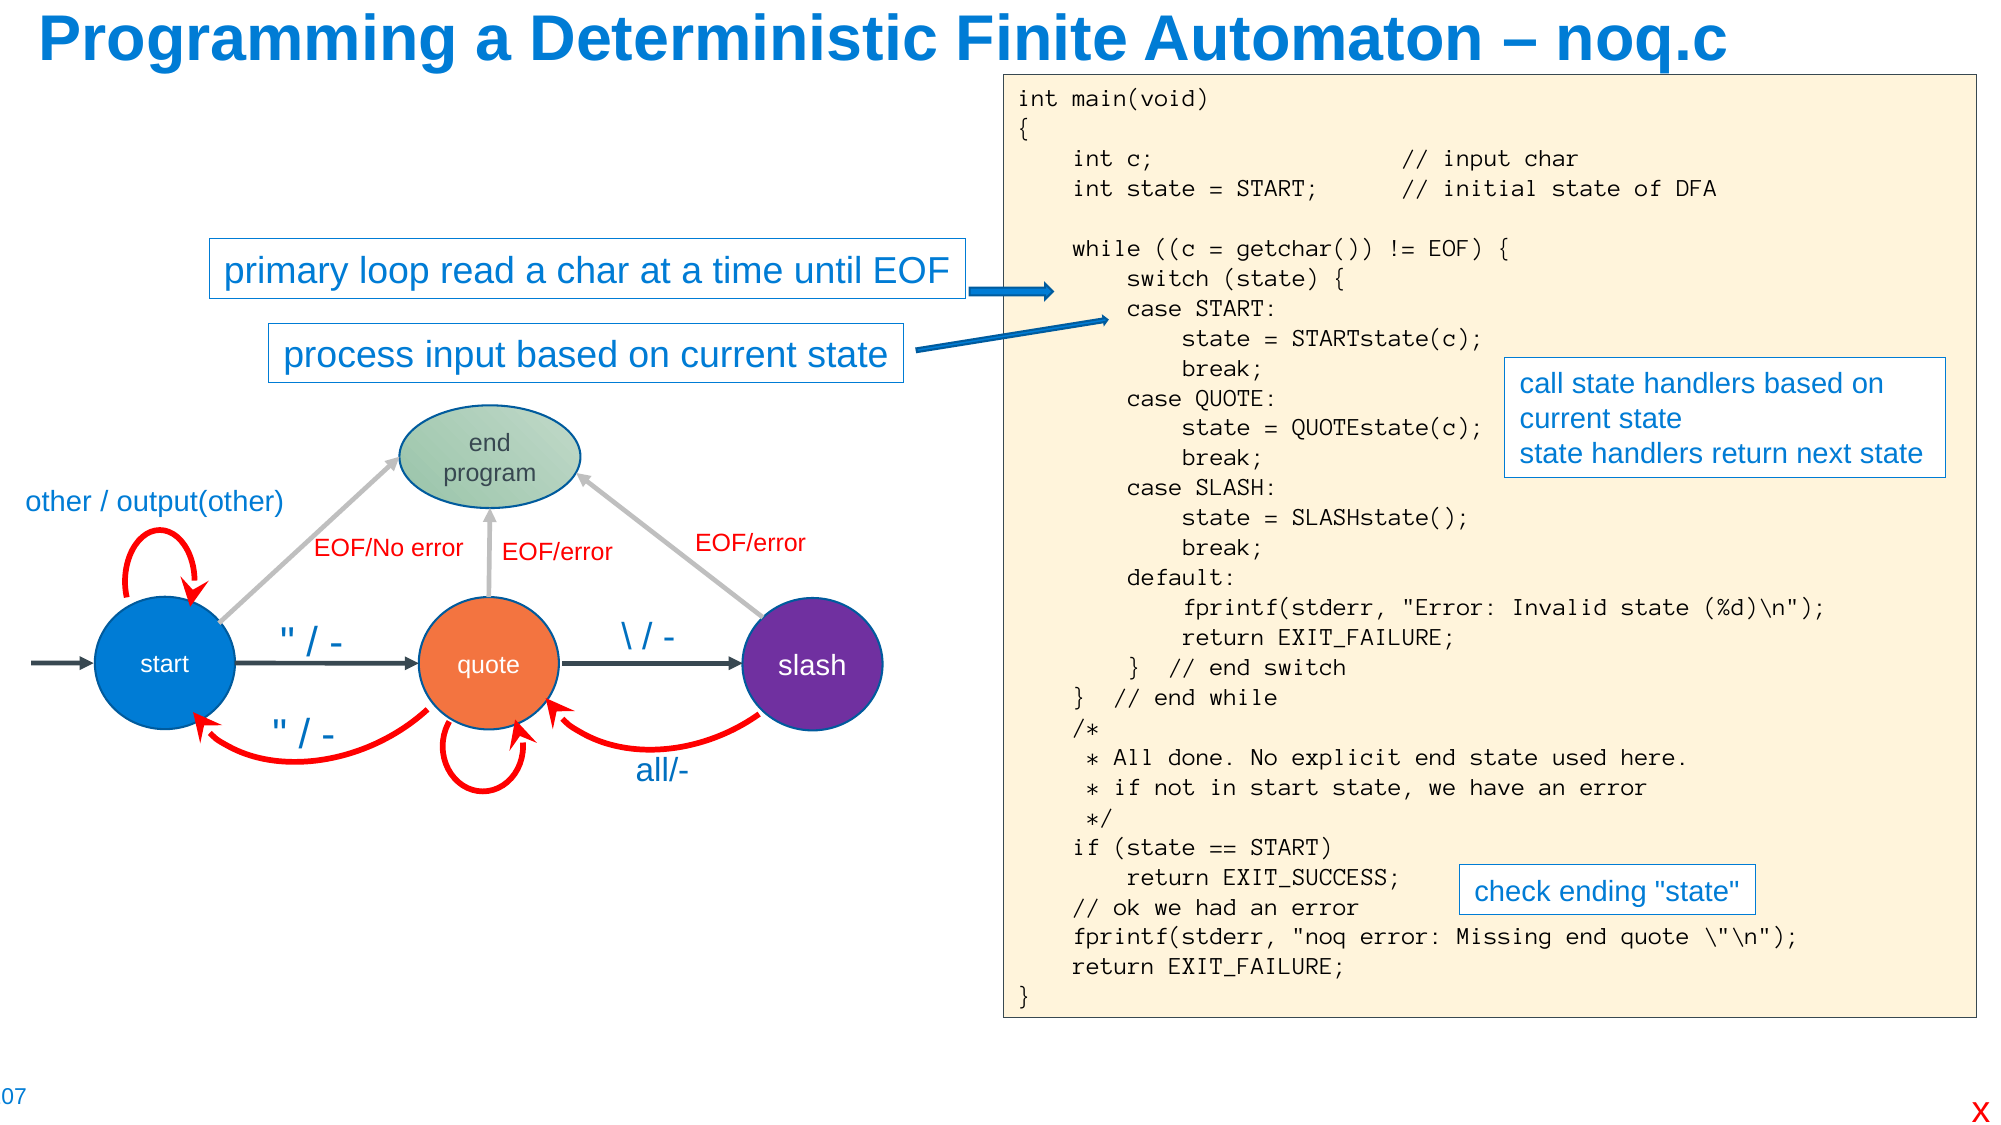

# Programming a Deterministic Finite Automaton – noq.c
int main(void)
{
    int c;                  // input char
    int state = START;      // initial state of DFA
    while ((c = getchar()) != EOF) {
        switch (state) {
        case START:
            state = STARTstate(c);
            break;
        case QUOTE:
            state = QUOTEstate(c);
            break;
        case SLASH:
            state = SLASHstate();
            break;
        default:
            fprintf(stderr, "Error: Invalid state (%d)\n");
            return EXIT_FAILURE;
        }  // end switch
    }  // end while
    /*
     * All done. No explicit end state used here.
     * if not in start state, we have an error
     */
    if (state == START)
        return EXIT_SUCCESS;
    // ok we had an error
    fprintf(stderr, "noq error: Missing end quote \"\n");
    return EXIT_FAILURE;
}
primary loop read a char at a time until EOF

process input based on current state

call state handlers based on current state
state handlers return next state
end program
other / output(other)

EOF/error
EOF/No error
EOF/error

start
quote
slash
\ / -
" / -
" / -

all/-
check ending "state"
x